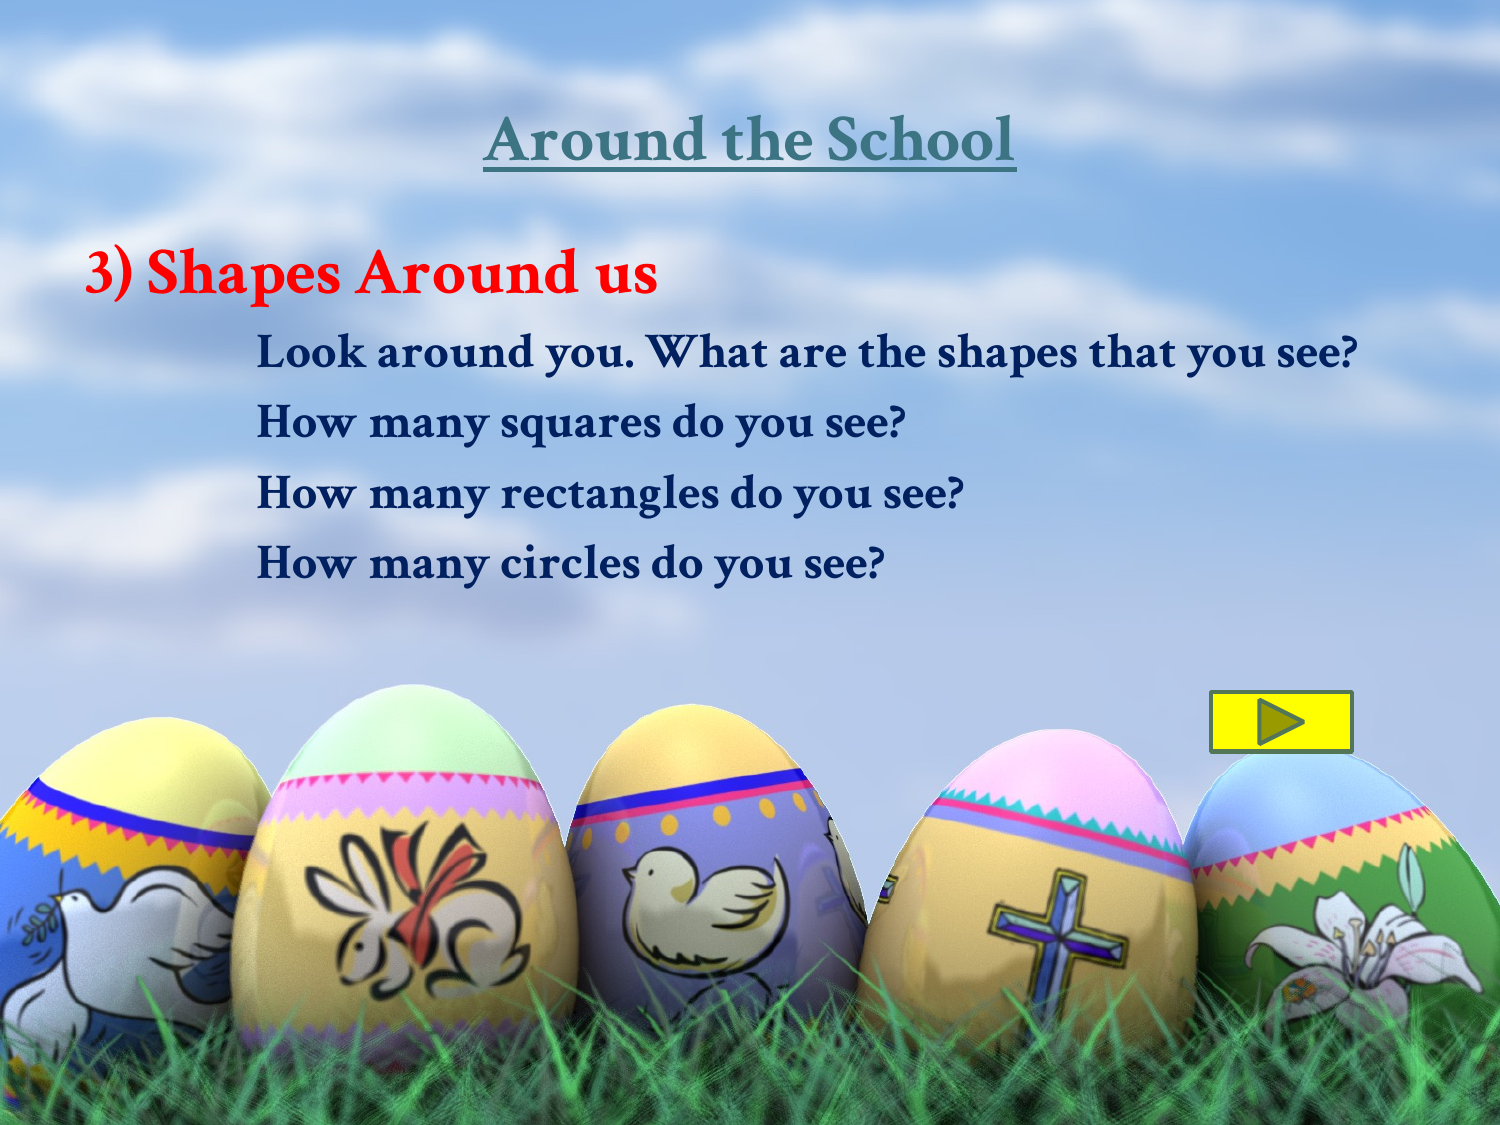

# Around the School
3) Shapes Around us
Look around you. What are the shapes that you see?
How many squares do you see?
How many rectangles do you see?
How many circles do you see?